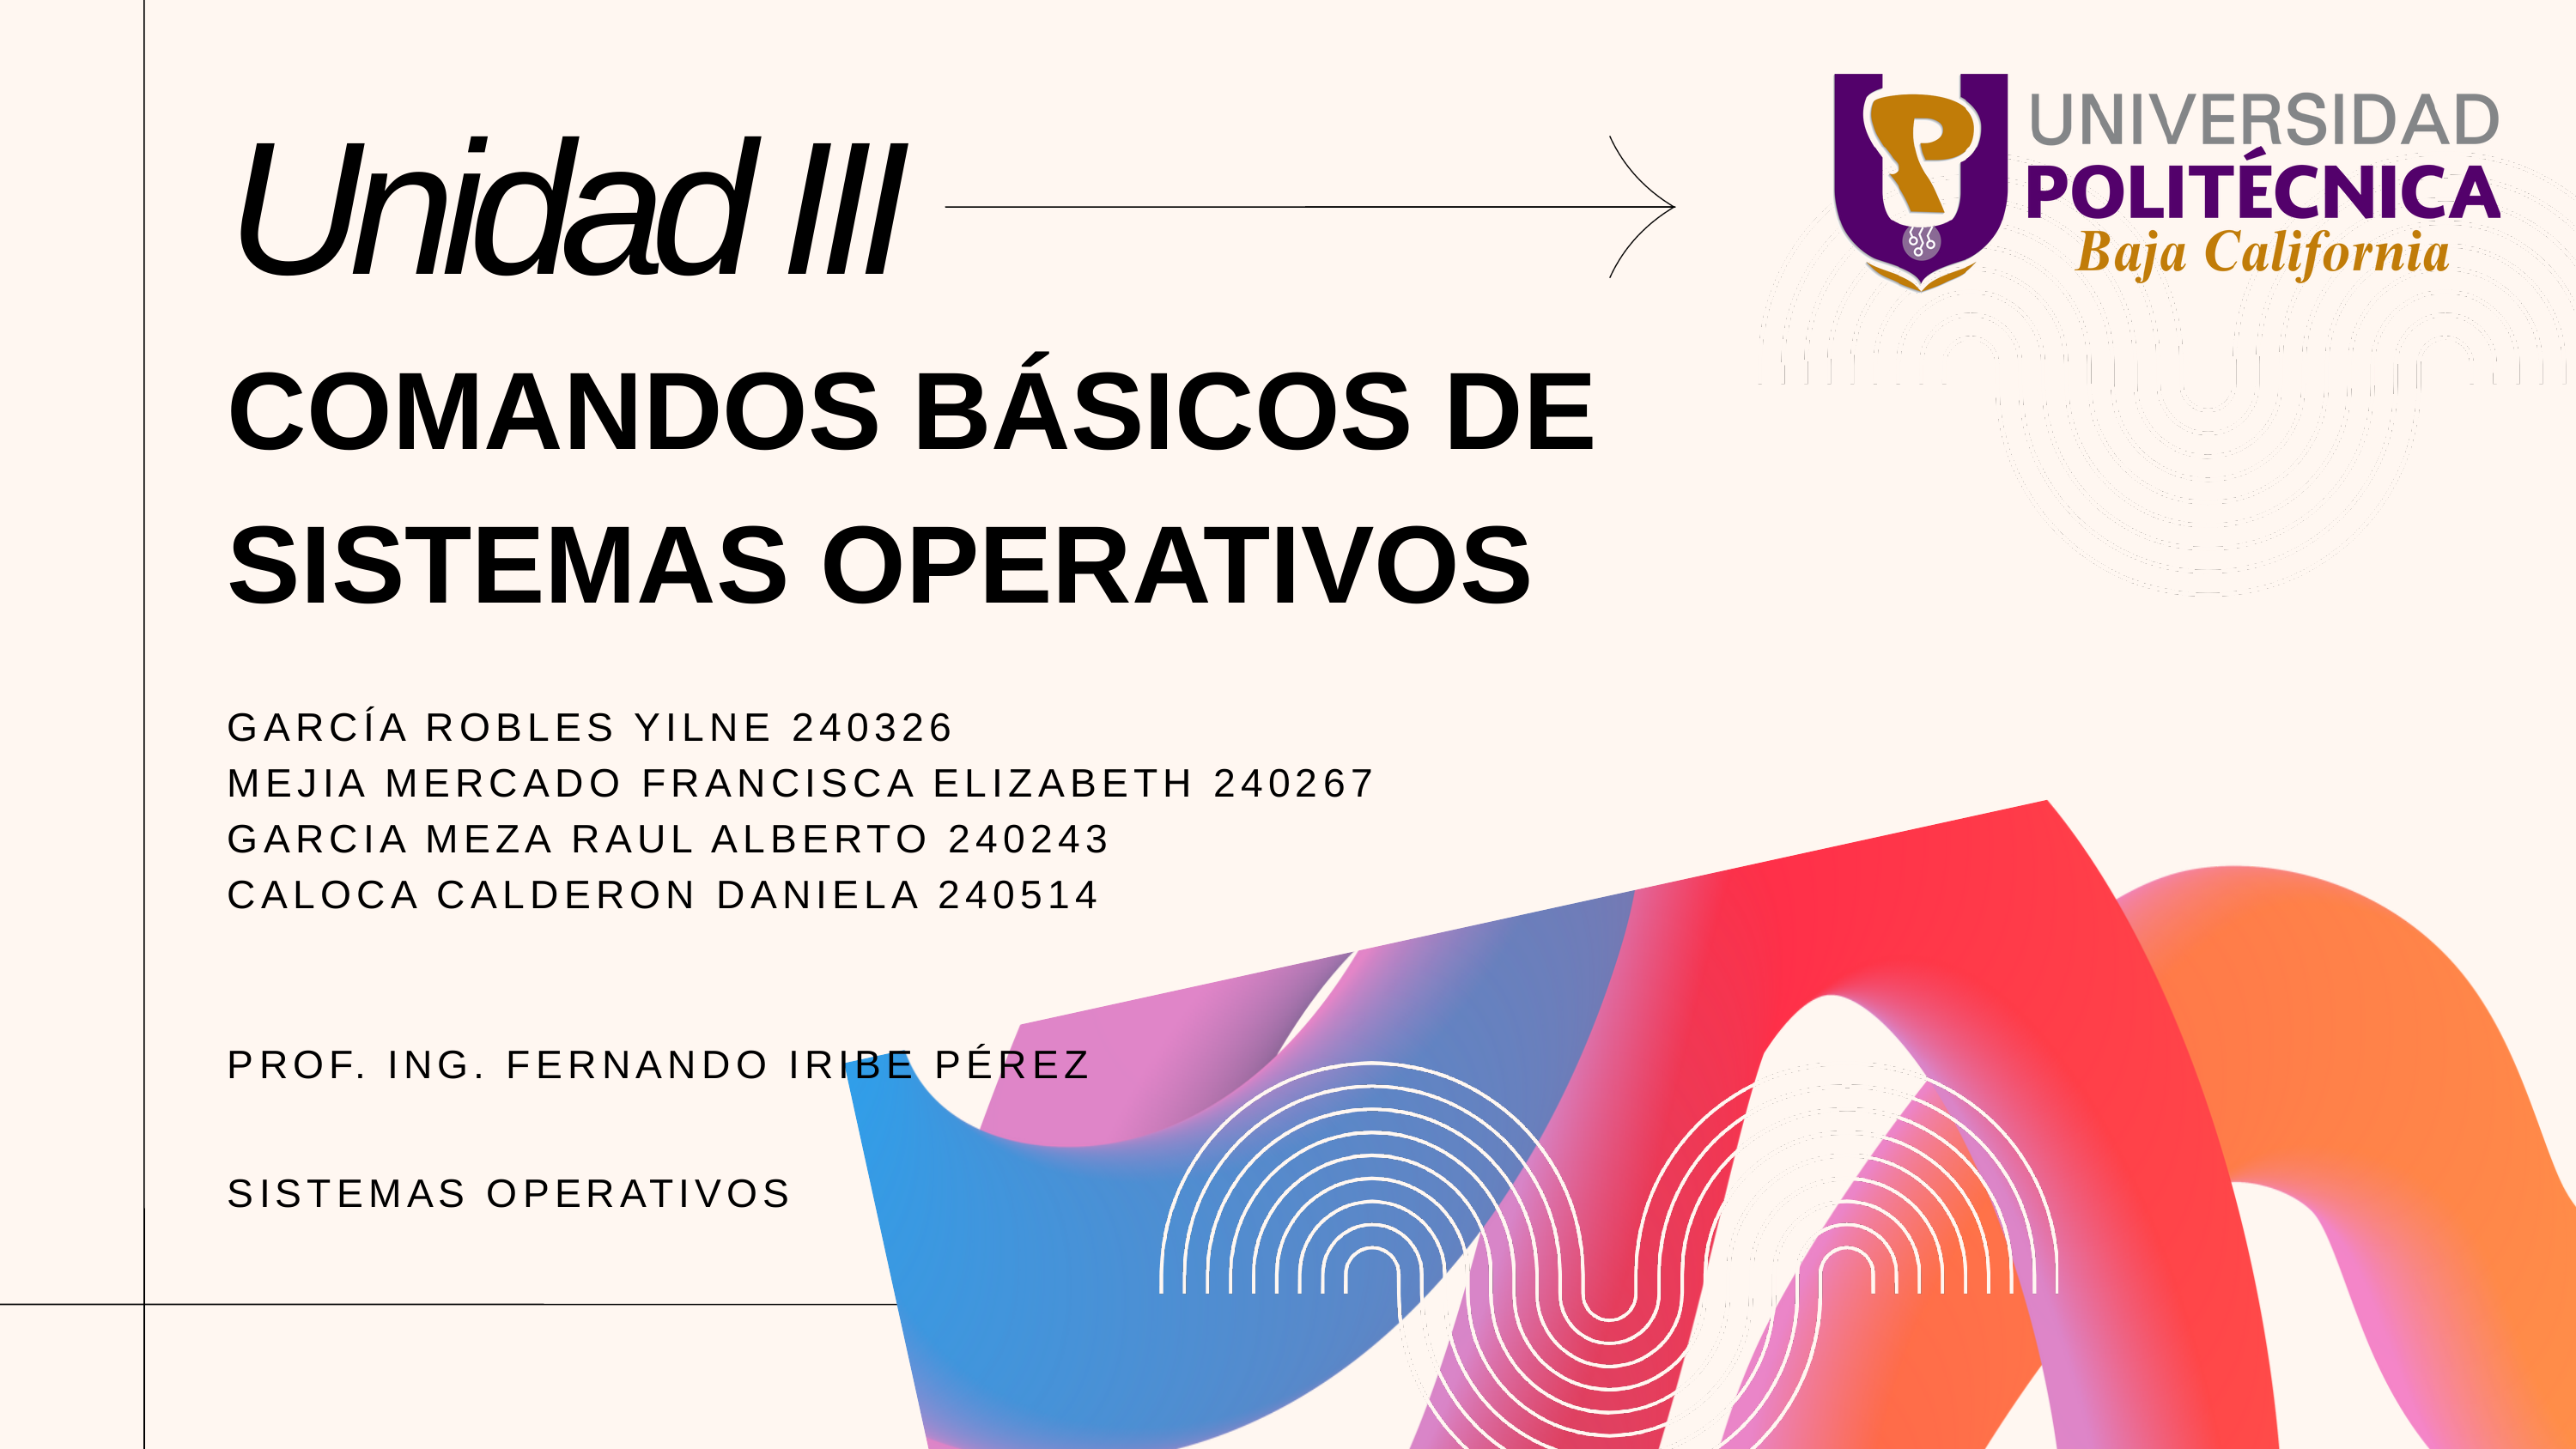

Unidad III

COMANDOS BÁSICOS DE SISTEMAS OPERATIVOS
GARCÍA ROBLES YILNE 240326
MEJIA MERCADO FRANCISCA ELIZABETH 240267
GARCIA MEZA RAUL ALBERTO 240243
CALOCA CALDERON DANIELA 240514

PROF. ING. FERNANDO IRIBE PÉREZ

SISTEMAS OPERATIVOS